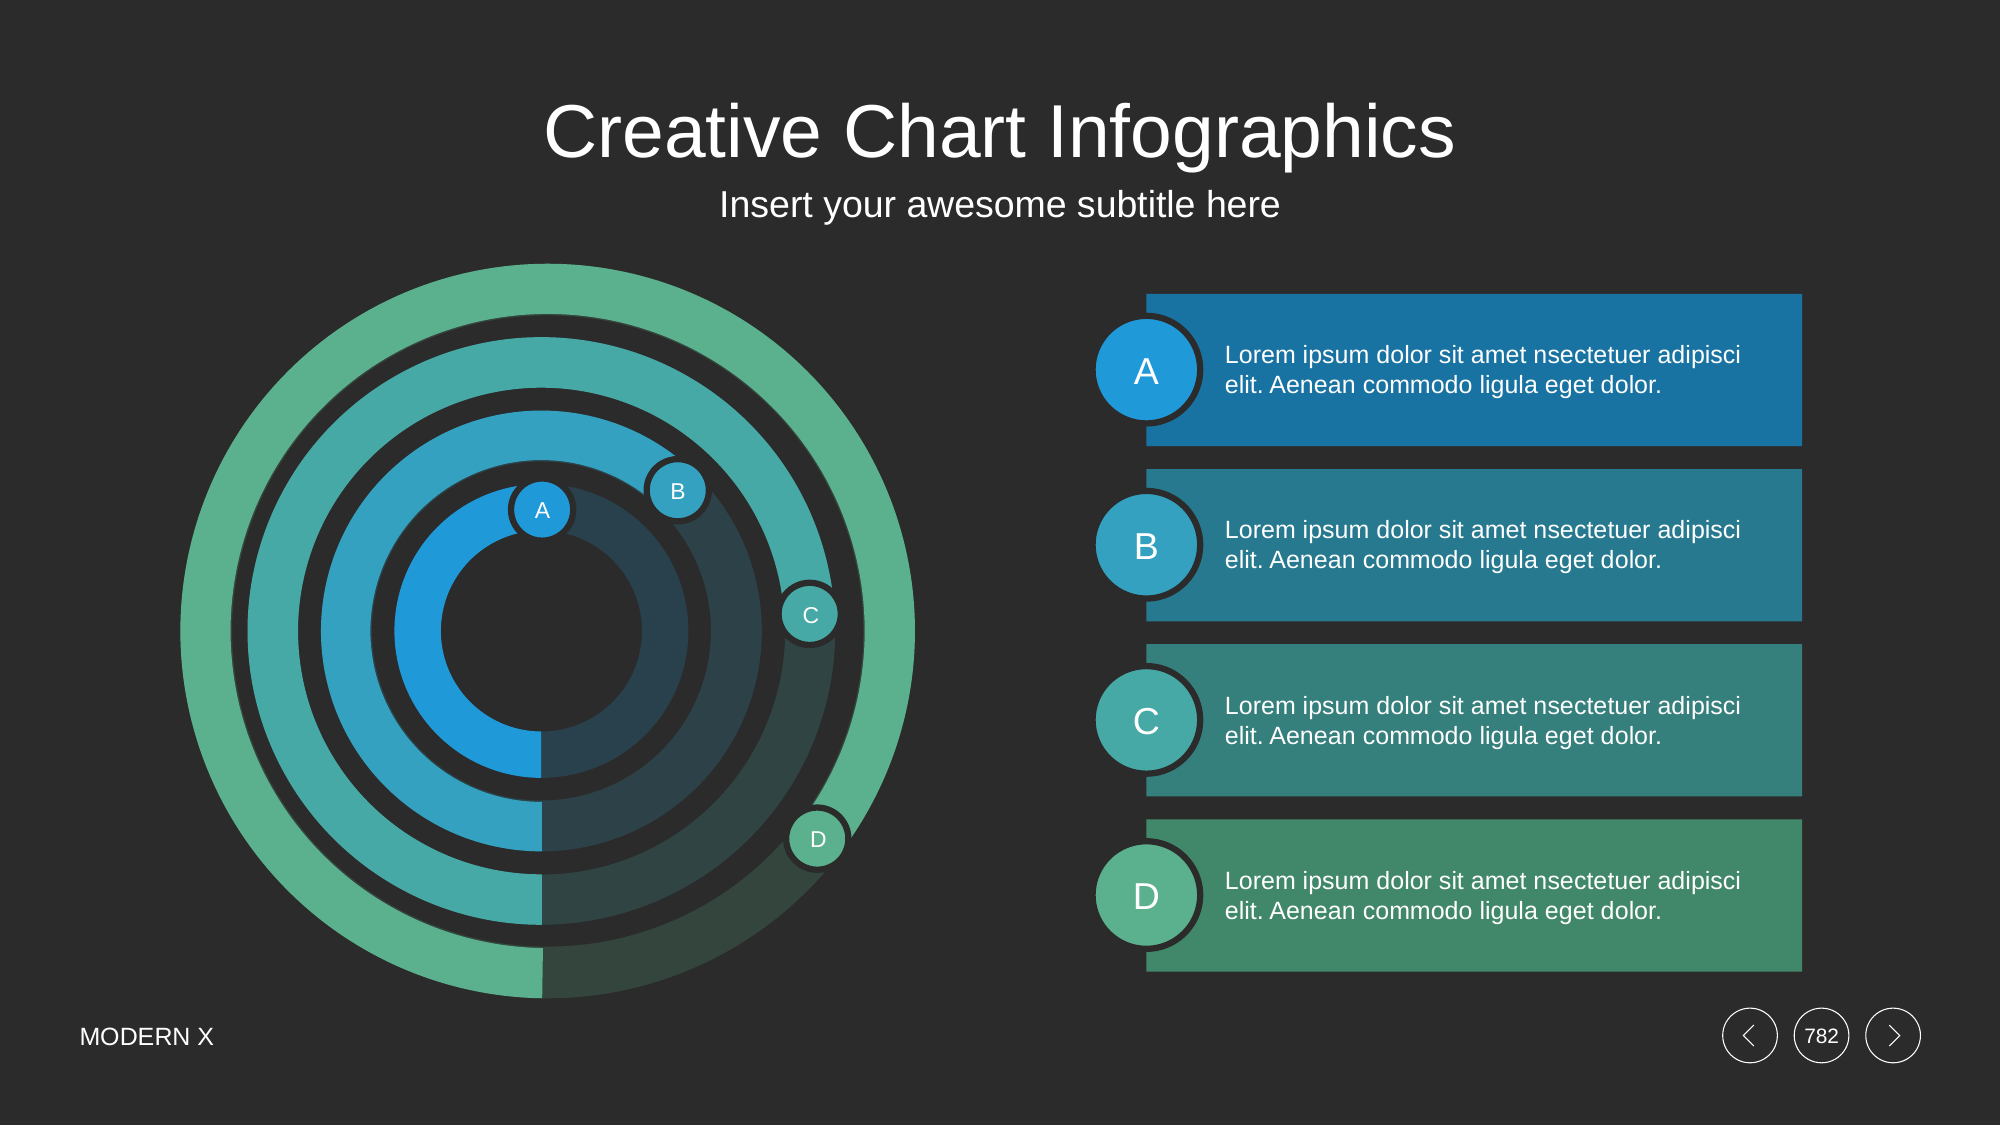

# Creative Chart Infographics
Insert your awesome subtitle here

A
Lorem ipsum dolor sit amet nsectetuer adipisci elit. Aenean commodo ligula eget dolor.

B

B
Lorem ipsum dolor sit amet nsectetuer adipisci elit. Aenean commodo ligula eget dolor.
A

C

C
Lorem ipsum dolor sit amet nsectetuer adipisci elit. Aenean commodo ligula eget dolor.
D

D
Lorem ipsum dolor sit amet nsectetuer adipisci elit. Aenean commodo ligula eget dolor.